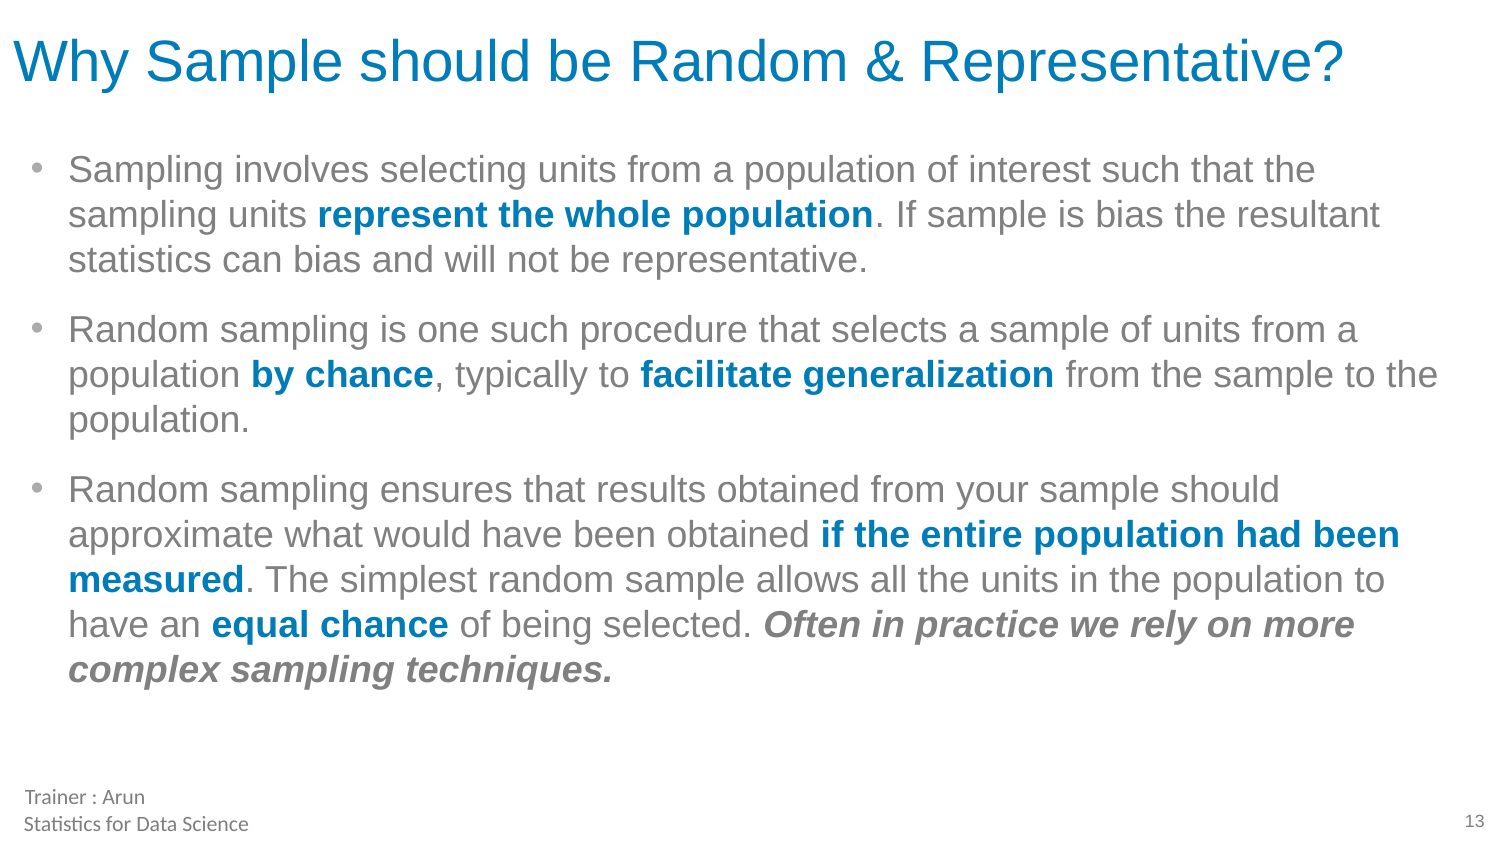

# Why Sample should be Random & Representative?
Sampling involves selecting units from a population of interest such that the sampling units represent the whole population. If sample is bias the resultant statistics can bias and will not be representative.
Random sampling is one such procedure that selects a sample of units from a population by chance, typically to facilitate generalization from the sample to the population.
Random sampling ensures that results obtained from your sample should approximate what would have been obtained if the entire population had been measured. The simplest random sample allows all the units in the population to have an equal chance of being selected. Often in practice we rely on more complex sampling techniques.